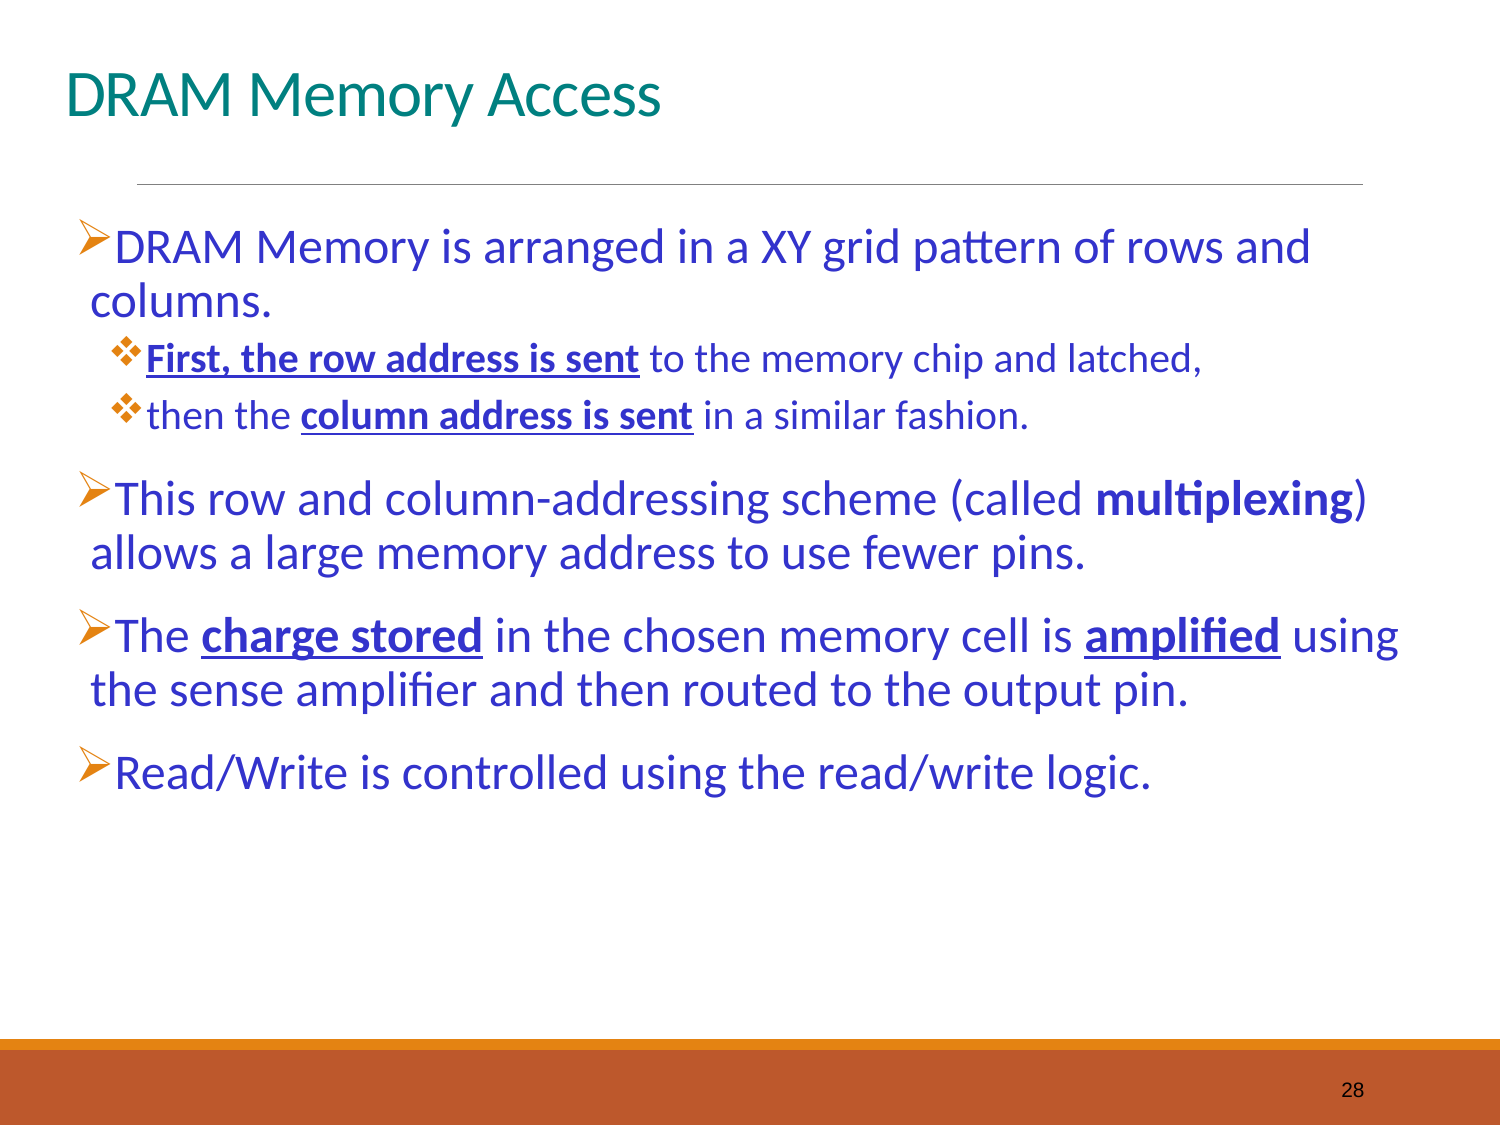

# DRAM Memory Access
DRAM Memory is arranged in a XY grid pattern of rows and columns.
First, the row address is sent to the memory chip and latched,
then the column address is sent in a similar fashion.
This row and column-addressing scheme (called multiplexing) allows a large memory address to use fewer pins.
The charge stored in the chosen memory cell is amplified using the sense amplifier and then routed to the output pin.
Read/Write is controlled using the read/write logic.
28